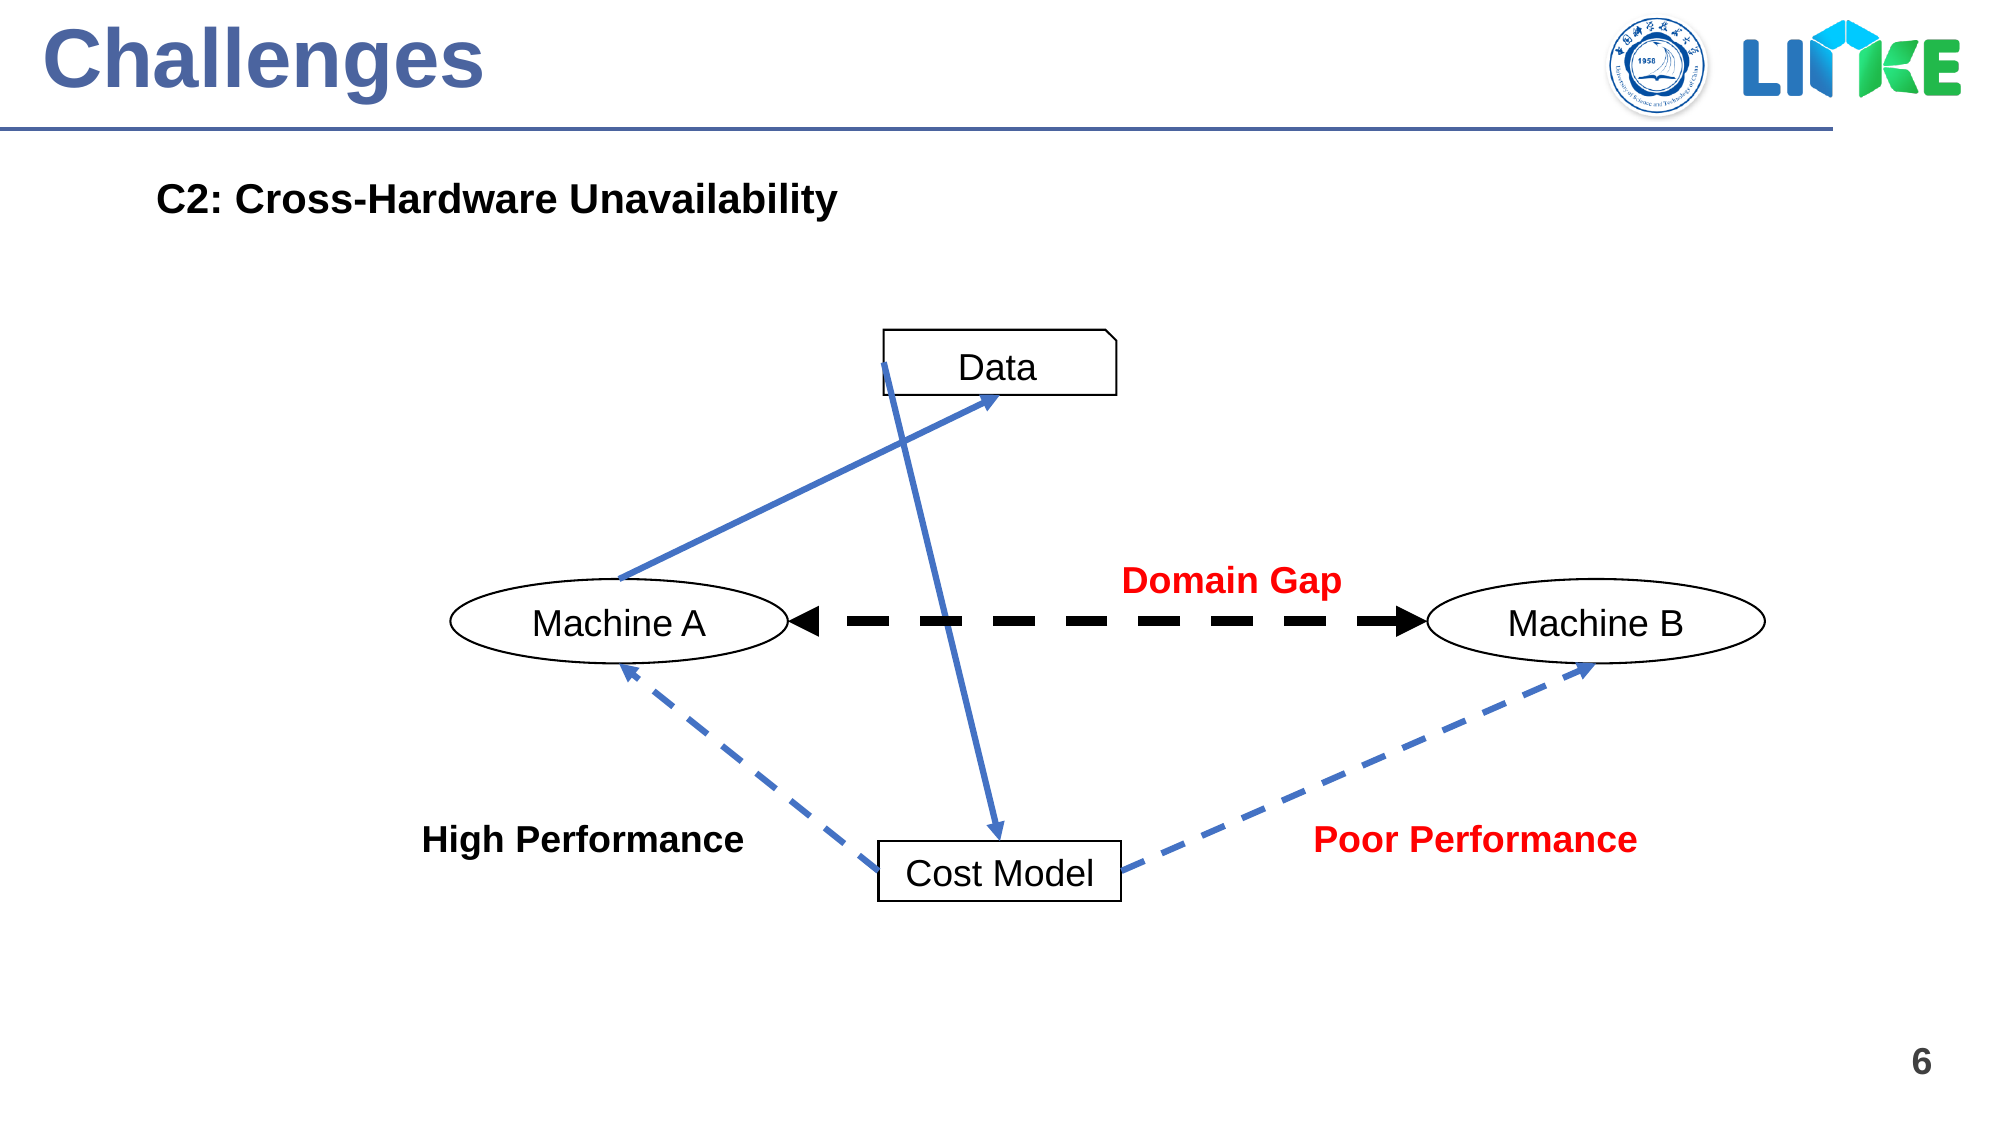

# Challenges
C2: Cross-Hardware Unavailability
Data
Machine A
Machine B
Domain Gap
Cost Model
High Performance
Poor Performance
6